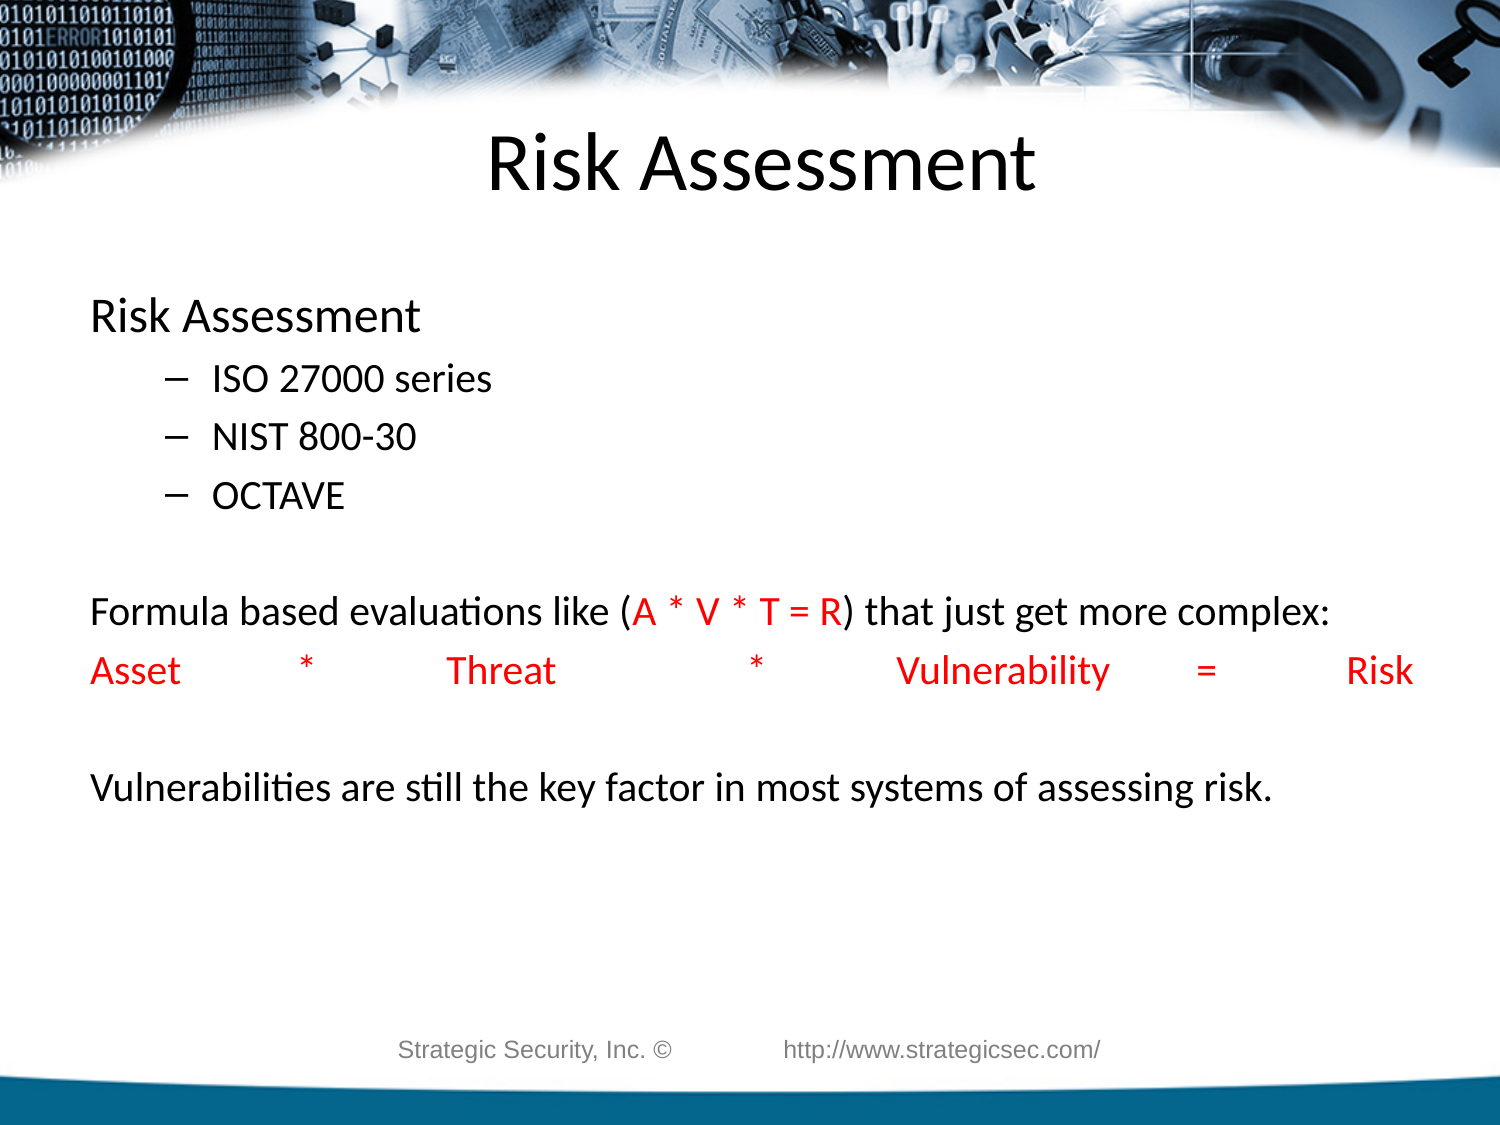

# Risk Assessment
Risk Assessment
ISO 27000 series
NIST 800-30
OCTAVE

Formula based evaluations like (A * V * T = R) that just get more complex:
Asset	* 	Threat		* 	Vulnerability	= 	Risk

Vulnerabilities are still the key factor in most systems of assessing risk.